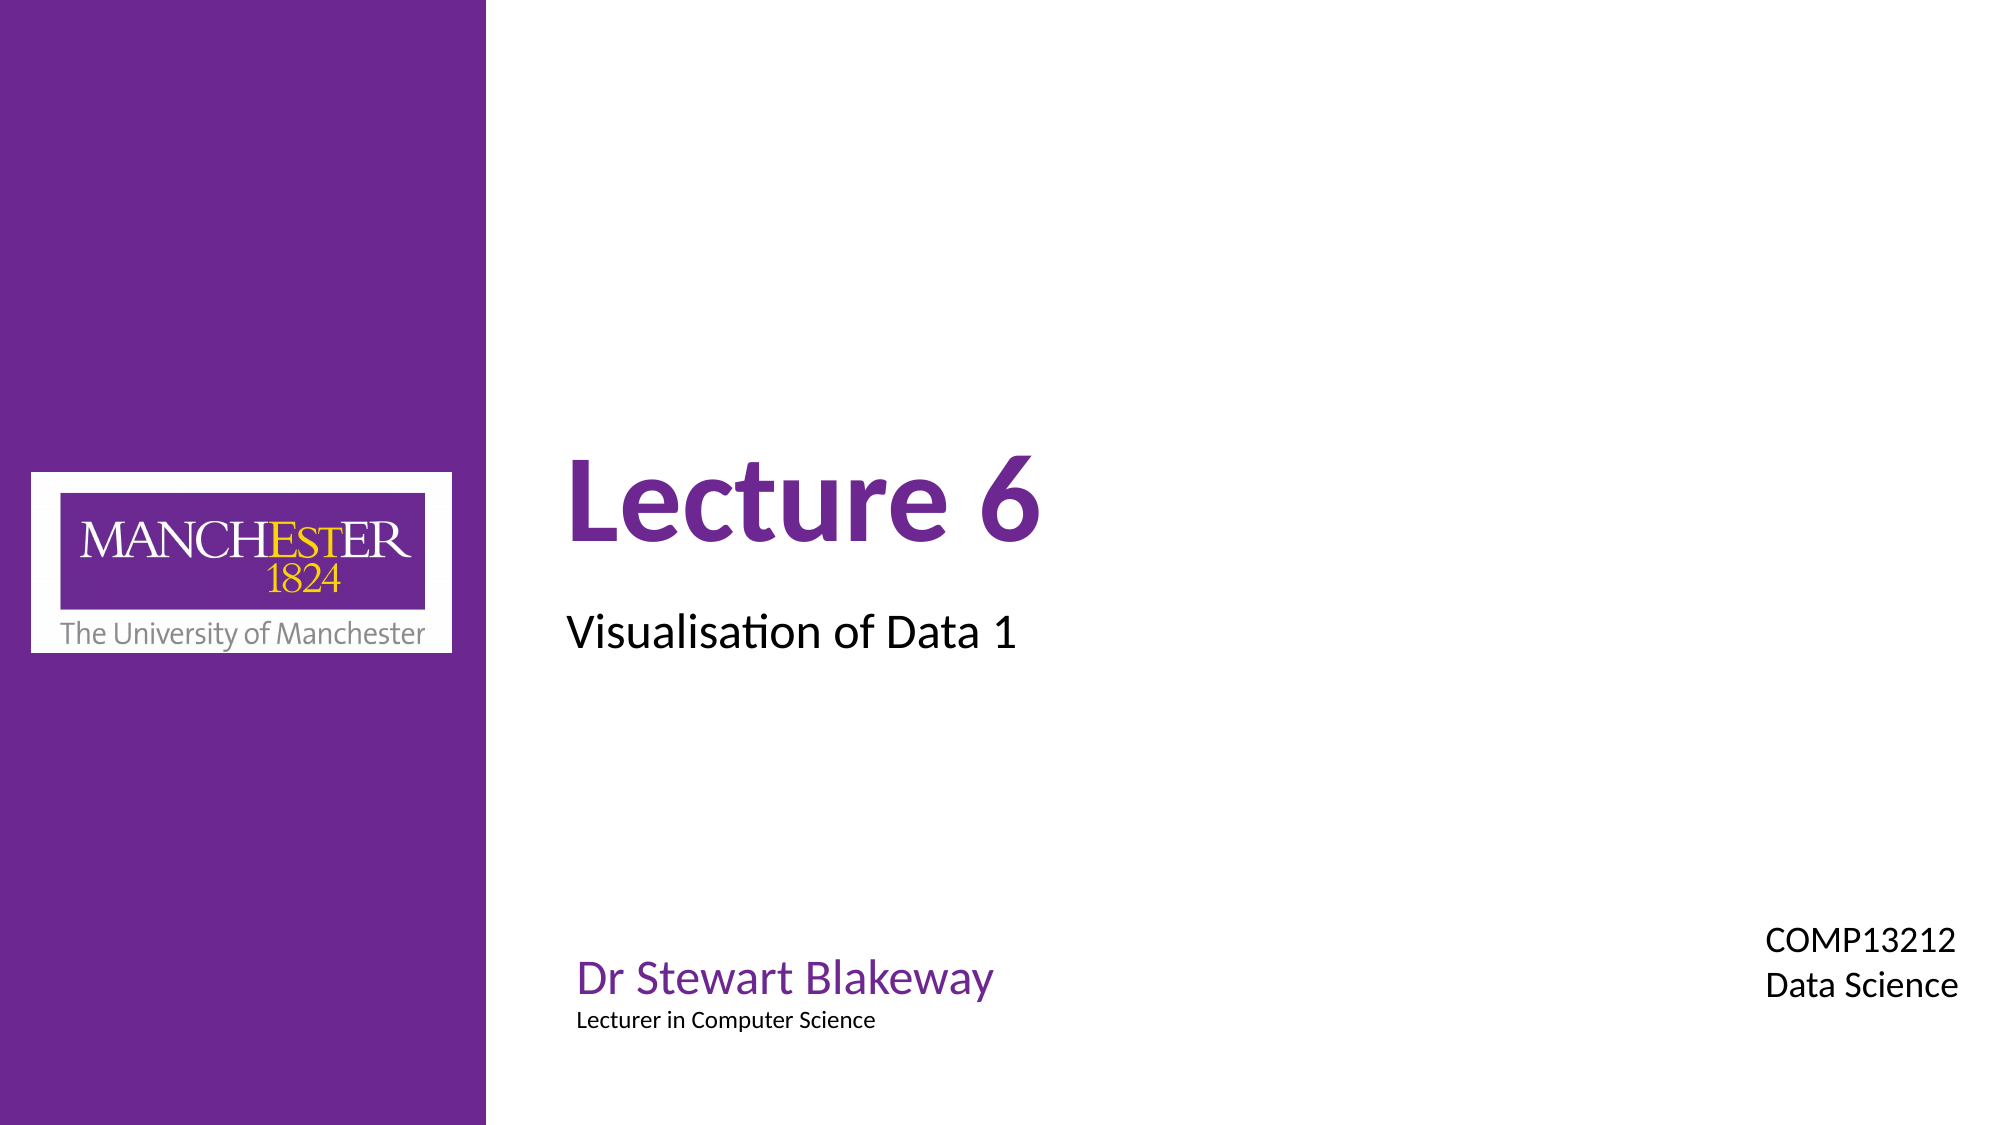

# Lecture 6
Visualisation of Data 1